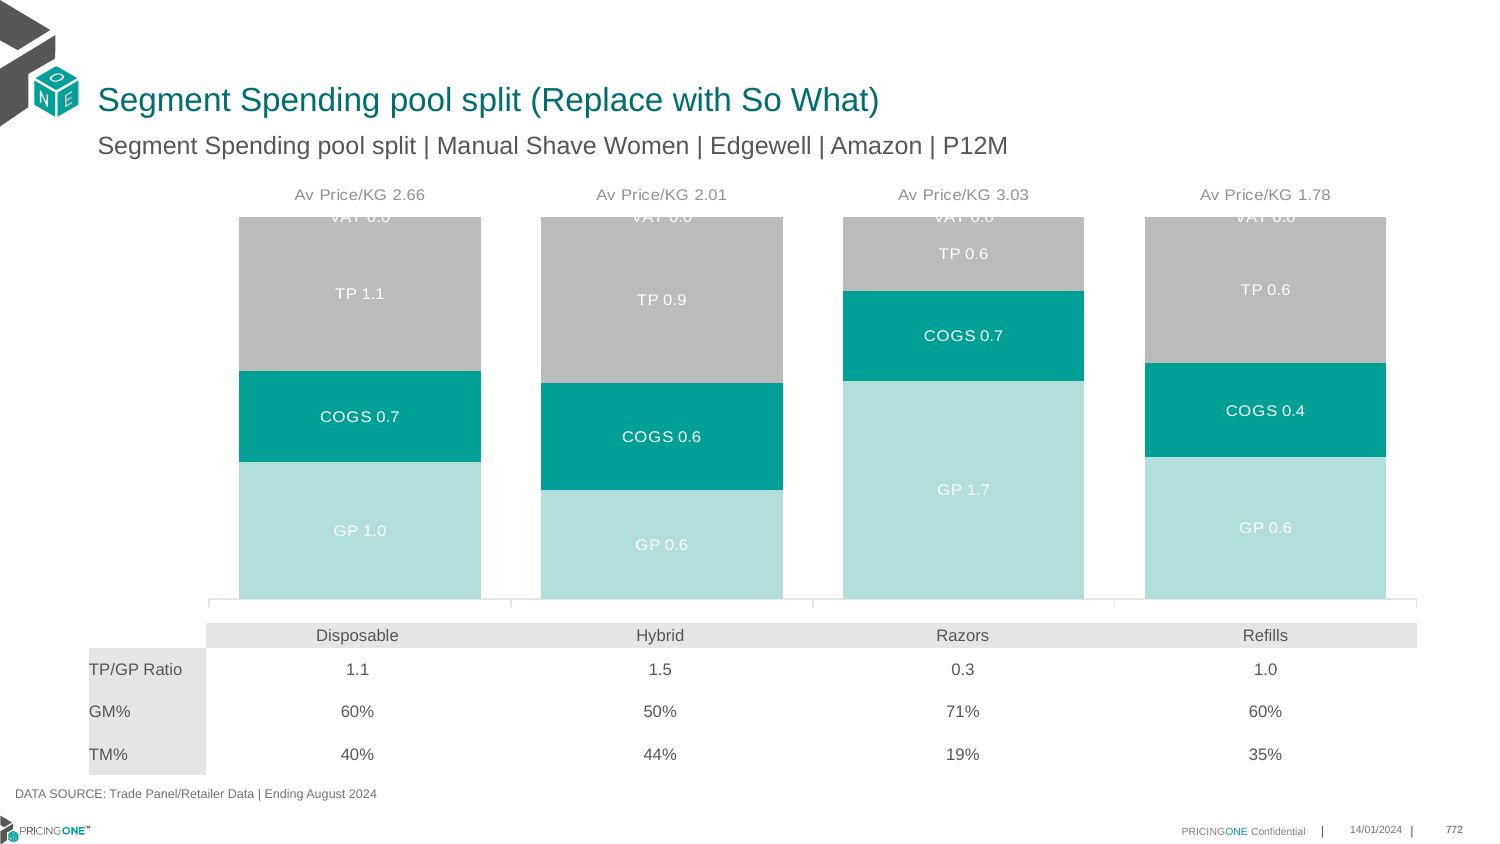

# Segment Spending pool split (Replace with So What)
Segment Spending pool split | Manual Shave Women | Edgewell | Amazon | P12M

### Chart

| Category | GP | COGS | TP | VAT |
|---|---|---|---|---|
| Av Price/KG 2.66 | 0.9760478584053919 | 0.6500667722795517 | 1.100984315386477 | 0.0 |
| Av Price/KG 2.01 | 0.5726022647478684 | 0.5627858906593619 | 0.8746430957984488 | 0.0 |
| Av Price/KG 3.03 | 1.7426708327789235 | 0.7182010352447481 | 0.5924549420094367 | 0.0 |
| Av Price/KG 1.78 | 0.5943923693904871 | 0.39542357453762234 | 0.616168380446267 | 0.0 |
|  | Disposable | Hybrid | Razors | Refills |
| --- | --- | --- | --- | --- |
| TP/GP Ratio | 1.1 | 1.5 | 0.3 | 1.0 |
| GM% | 60% | 50% | 71% | 60% |
| TM% | 40% | 44% | 19% | 35% |
DATA SOURCE: Trade Panel/Retailer Data | Ending August 2024

14/01/2024
772